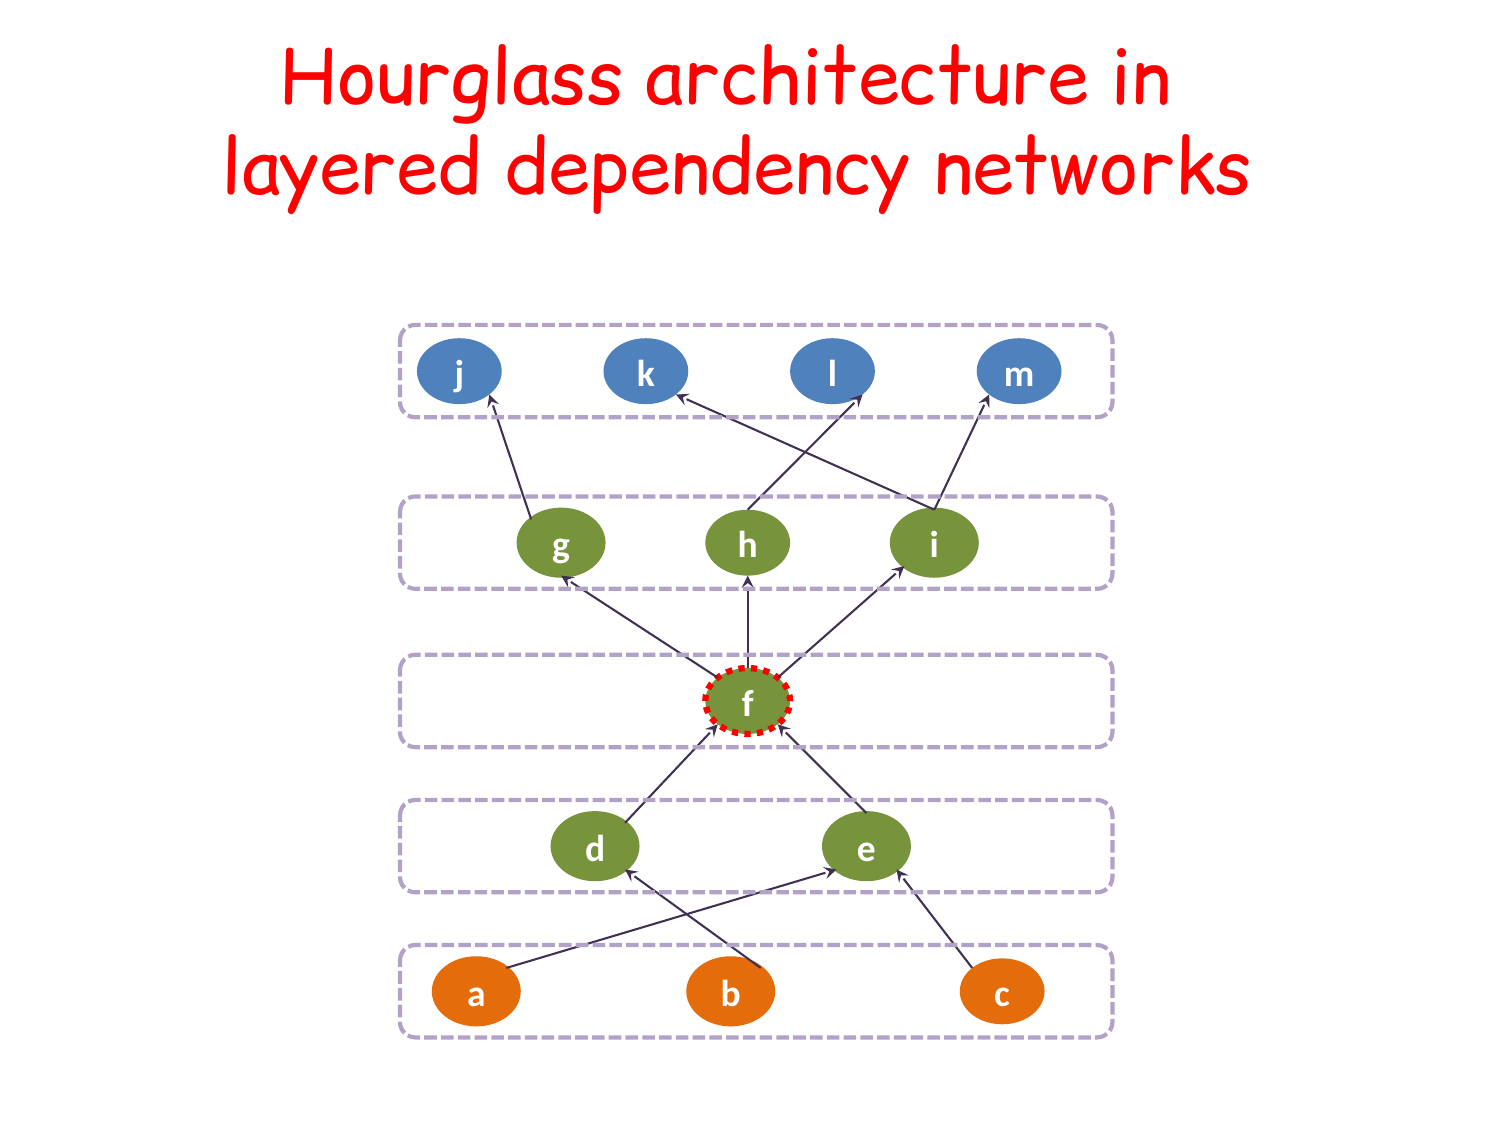

# Hourglass architecture in layered dependency networks

j
k
l
m

g
h
i

f

d
e

a
b
c